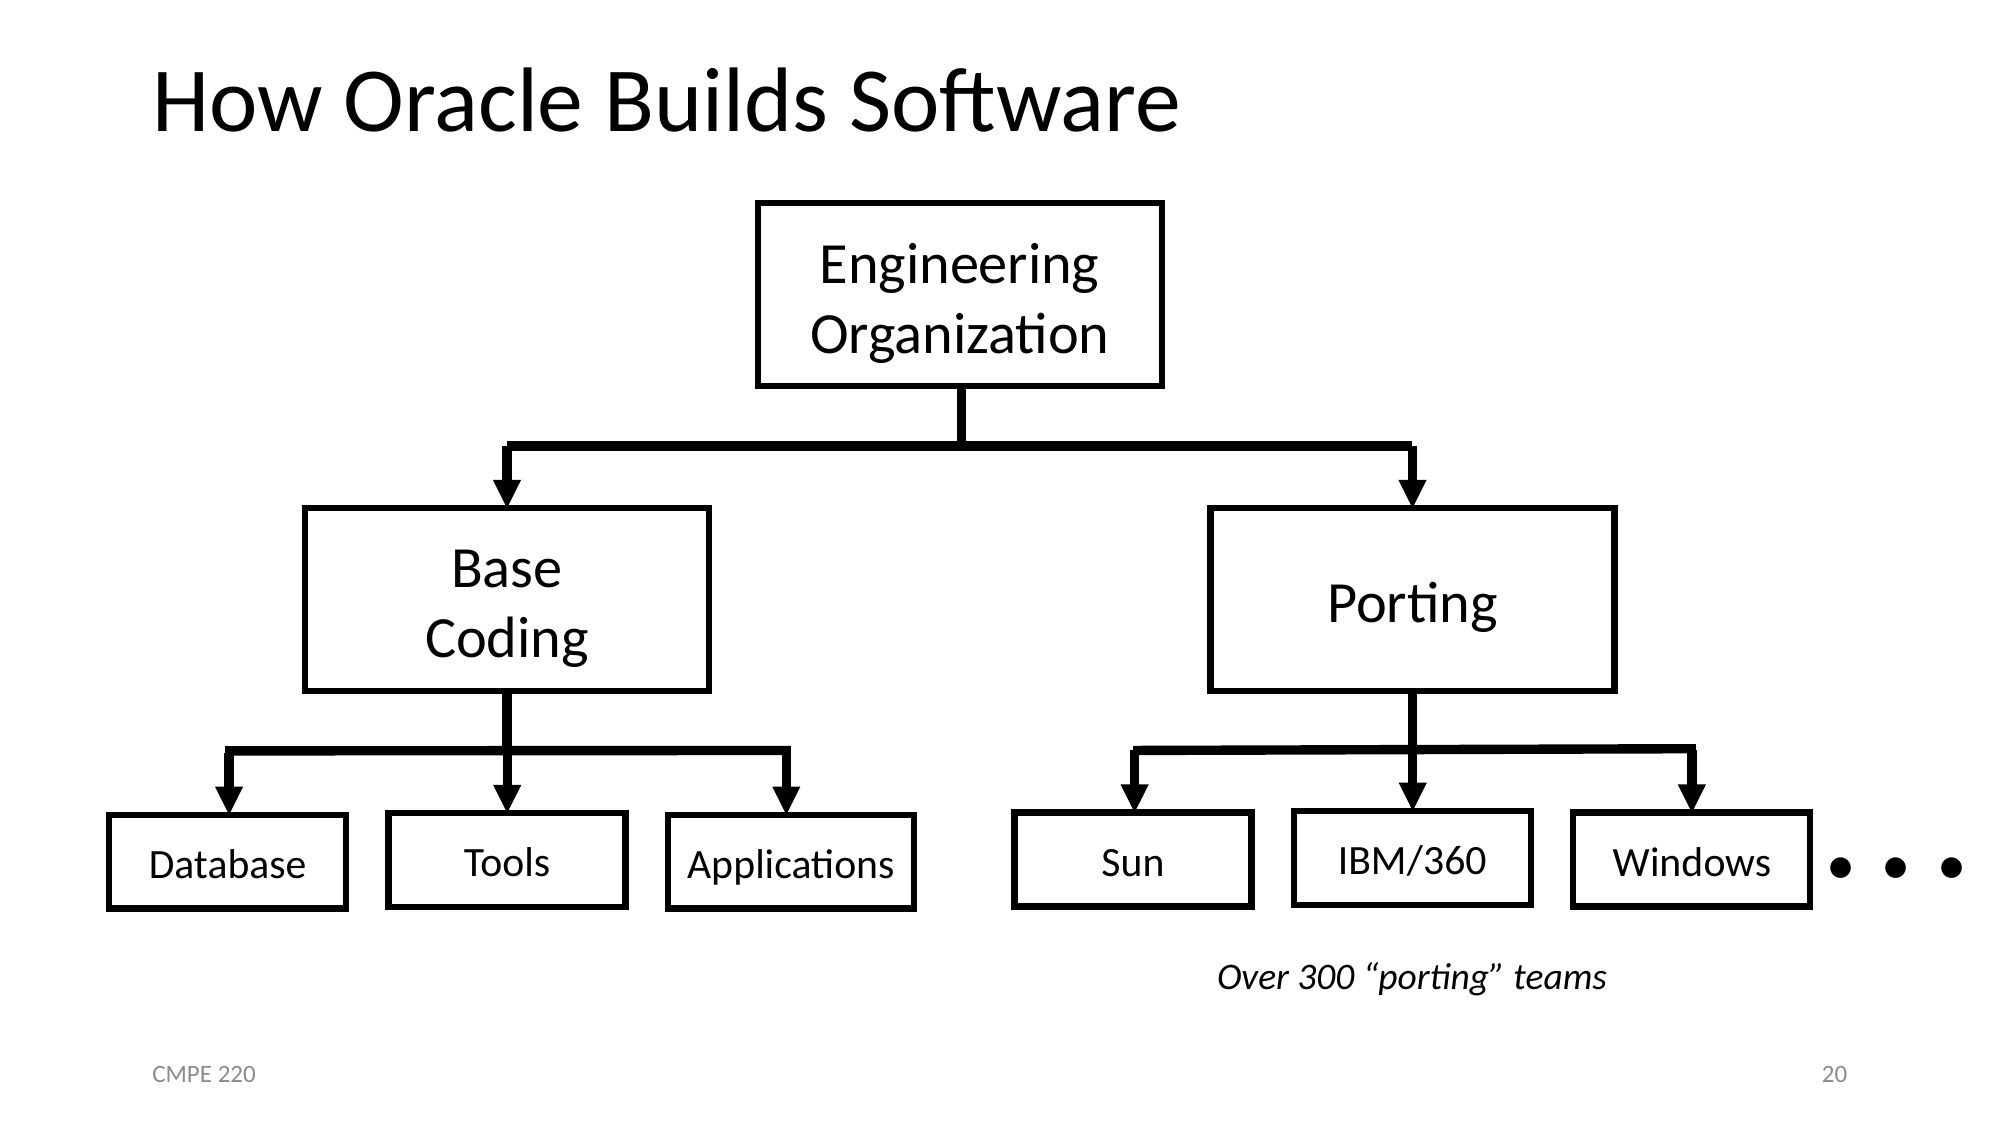

# How Oracle Builds Software
Engineering
Organization
Porting
Base
Coding
IBM/360
Windows
Sun
Tools
Applications
Database
•  •  •
Over 300 “porting” teams
CMPE 220
20